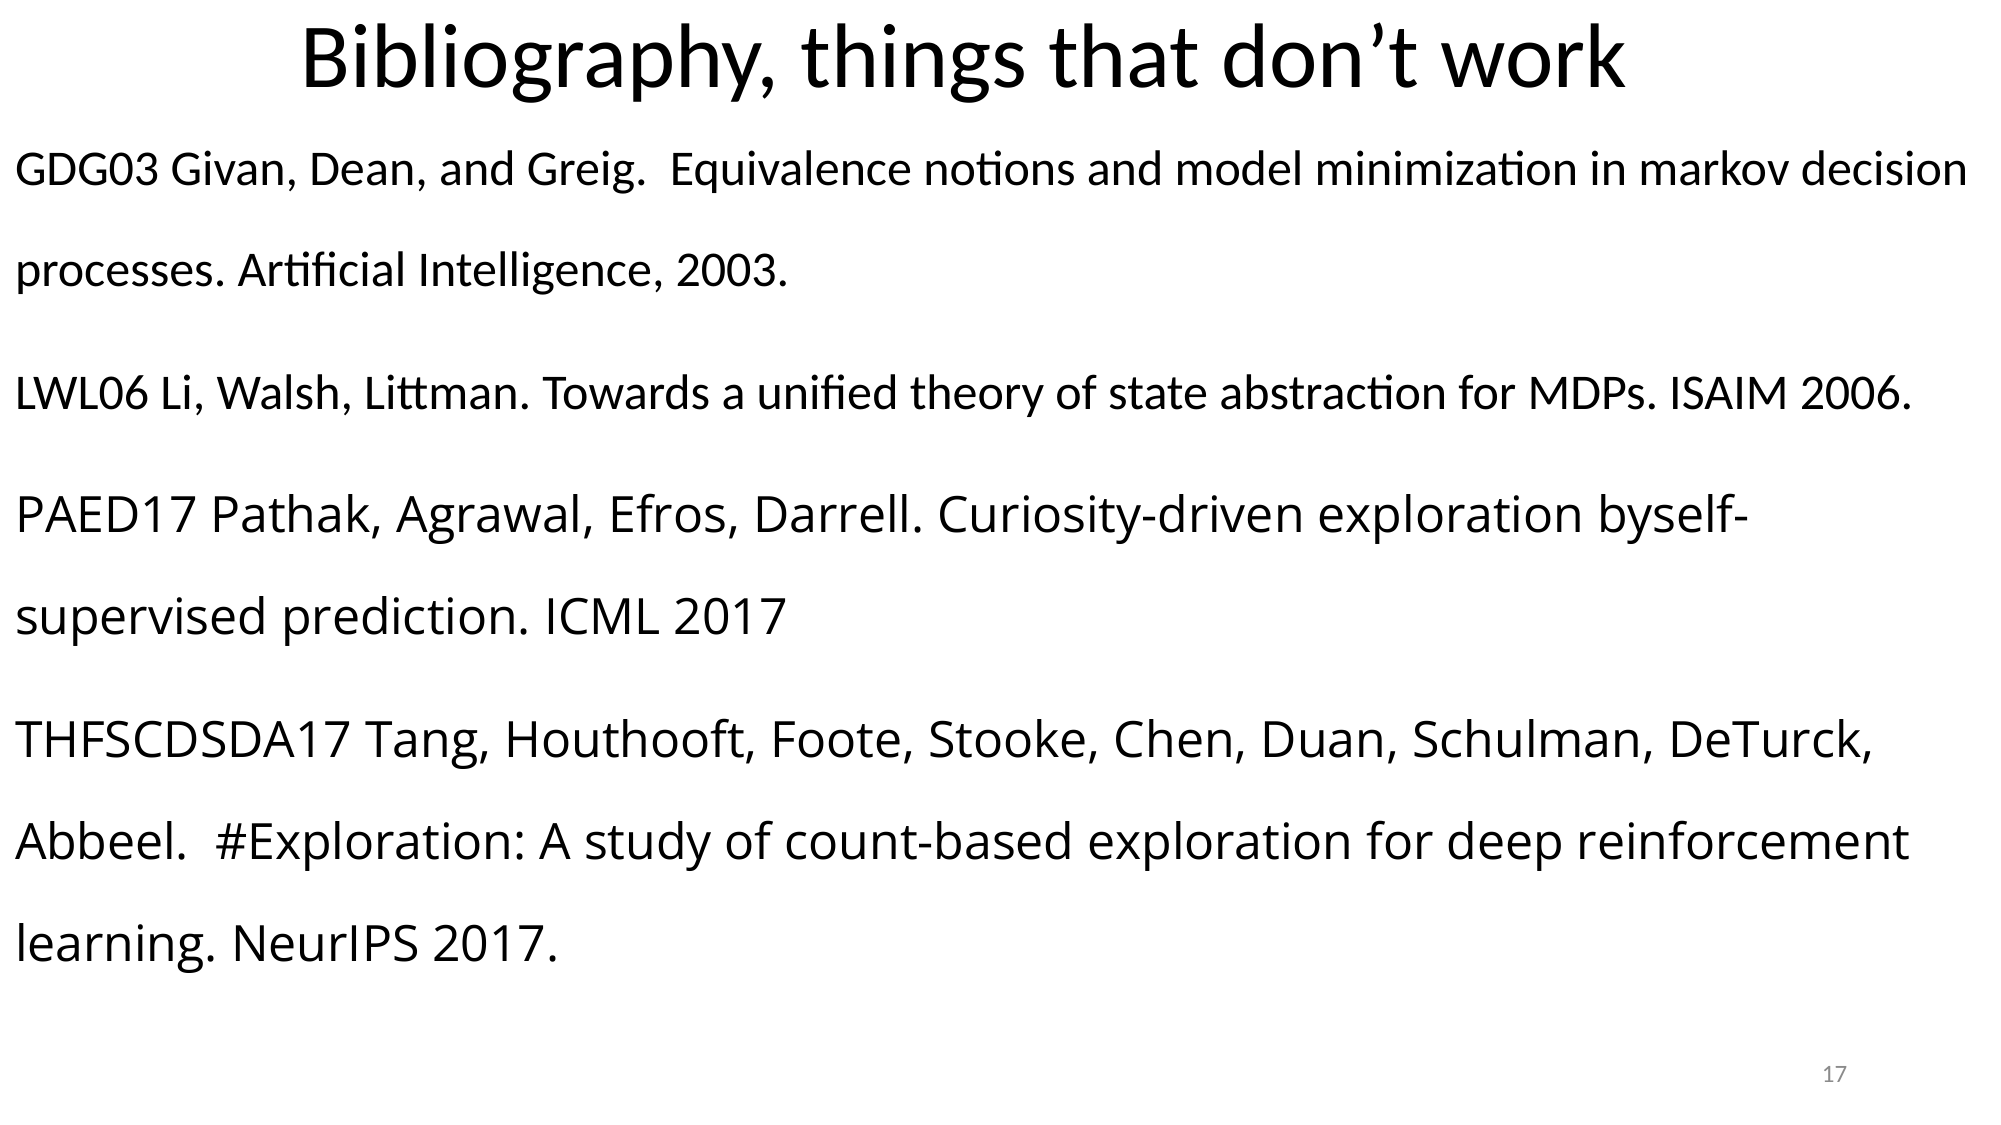

# Bibliography, things that don’t work
GDG03 Givan, Dean, and Greig.  Equivalence notions and model minimization in markov decision processes. Artificial Intelligence, 2003.
LWL06 Li, Walsh, Littman. Towards a unified theory of state abstraction for MDPs. ISAIM 2006.
PAED17 Pathak, Agrawal, Efros, Darrell. Curiosity-driven exploration byself-supervised prediction. ICML 2017
THFSCDSDA17 Tang, Houthooft, Foote, Stooke, Chen, Duan, Schulman, DeTurck, Abbeel.  #Exploration: A study of count-based exploration for deep reinforcement learning. NeurIPS 2017.
17